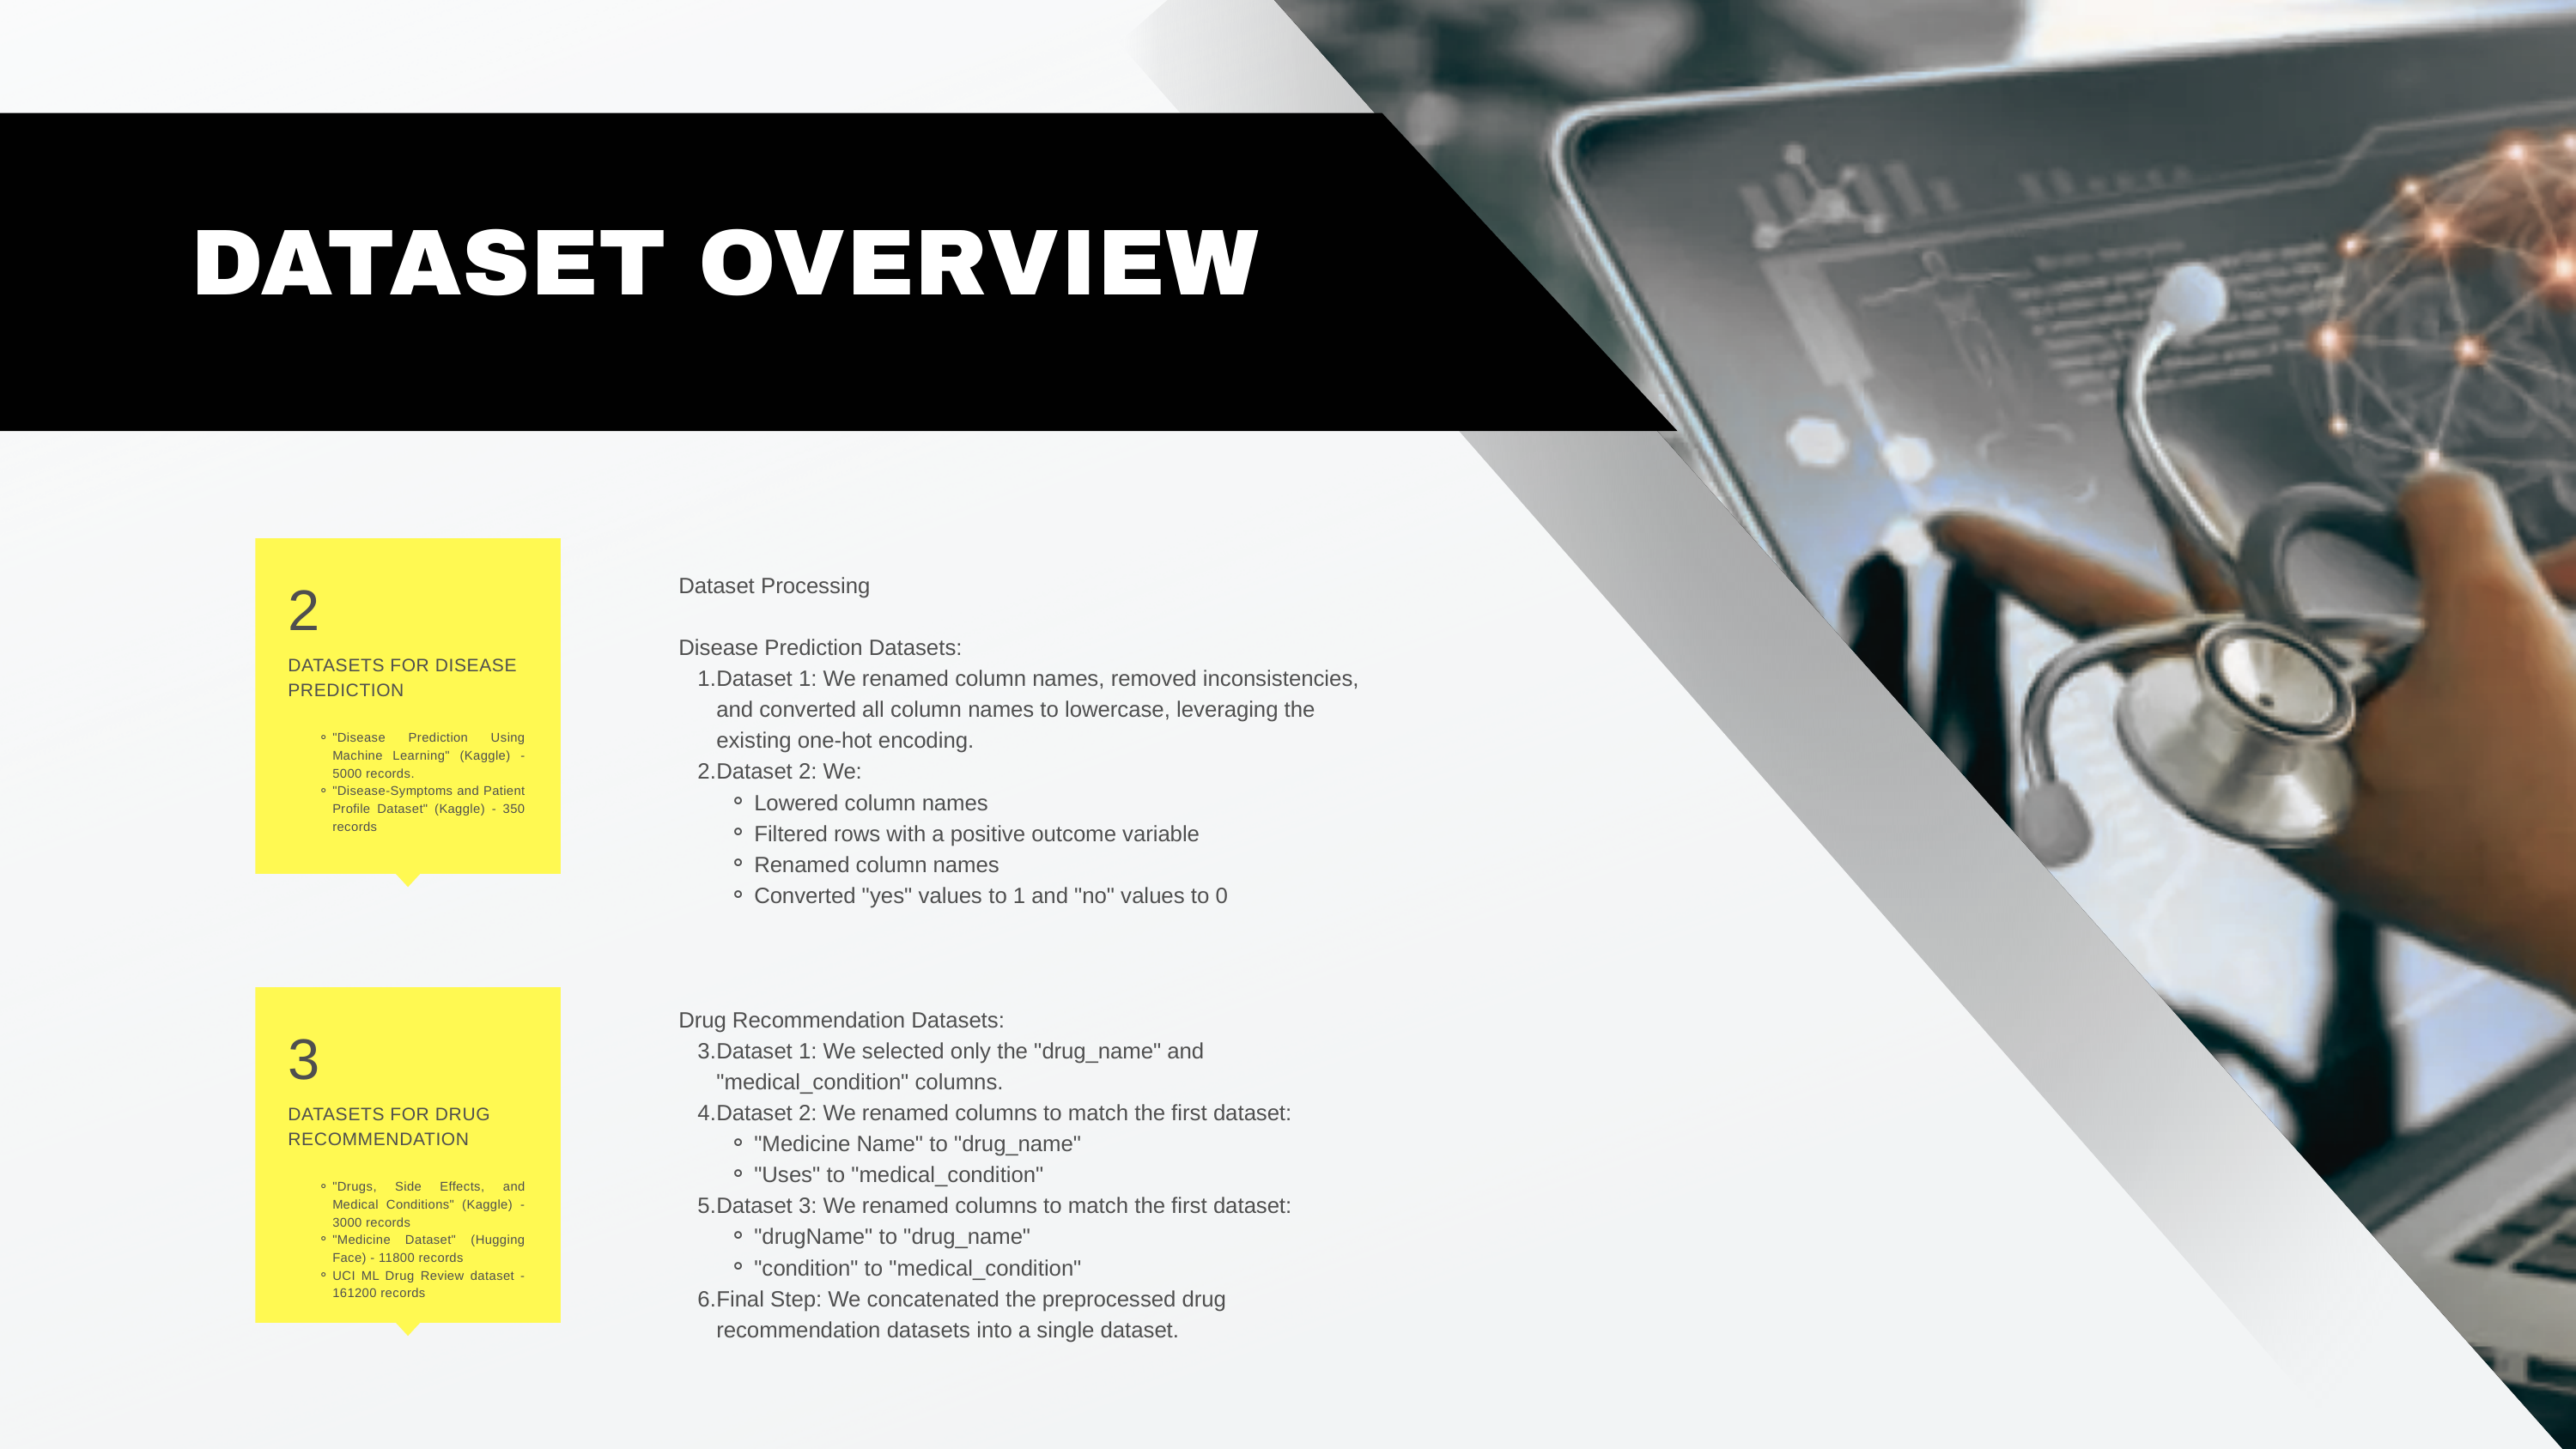

DATASET OVERVIEW

Dataset Processing

Disease Prediction Datasets:
Dataset 1: We renamed column names, removed inconsistencies, and converted all column names to lowercase, leveraging the existing one-hot encoding.
Dataset 2: We:
Lowered column names
Filtered rows with a positive outcome variable
Renamed column names
Converted "yes" values to 1 and "no" values to 0

Drug Recommendation Datasets:
Dataset 1: We selected only the "drug_name" and "medical_condition" columns.
Dataset 2: We renamed columns to match the first dataset:
"Medicine Name" to "drug_name"
"Uses" to "medical_condition"
Dataset 3: We renamed columns to match the first dataset:
"drugName" to "drug_name"
"condition" to "medical_condition"
Final Step: We concatenated the preprocessed drug recommendation datasets into a single dataset.

2
DATASETS FOR DISEASE PREDICTION
"Disease Prediction Using Machine Learning" (Kaggle) - 5000 records.
"Disease-Symptoms and Patient Profile Dataset" (Kaggle) - 350 records

3
DATASETS FOR DRUG RECOMMENDATION
"Drugs, Side Effects, and Medical Conditions" (Kaggle) - 3000 records
"Medicine Dataset" (Hugging Face) - 11800 records
UCI ML Drug Review dataset - 161200 records